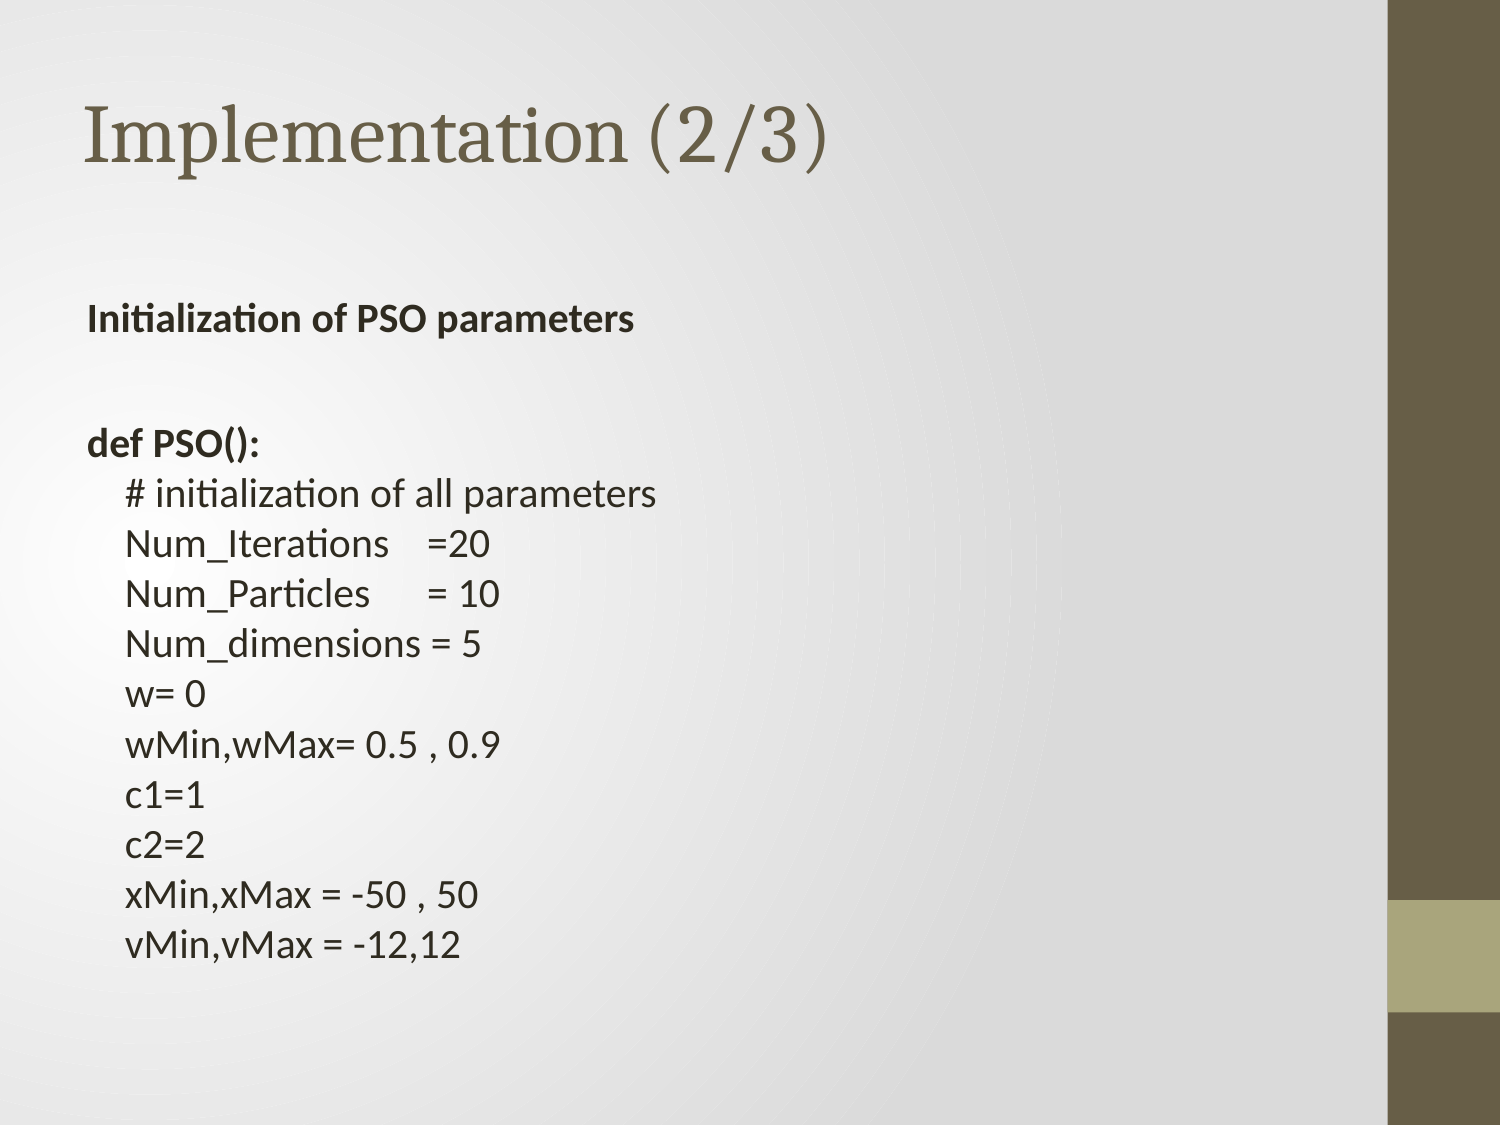

# Implementation (2/3)
Initialization of PSO parameters
def PSO():
    # initialization of all parameters
    Num_Iterations    =20
    Num_Particles      = 10
    Num_dimensions = 5
    w= 0
    wMin,wMax= 0.5 , 0.9
    c1=1
    c2=2
    xMin,xMax = -50 , 50
    vMin,vMax = -12,12